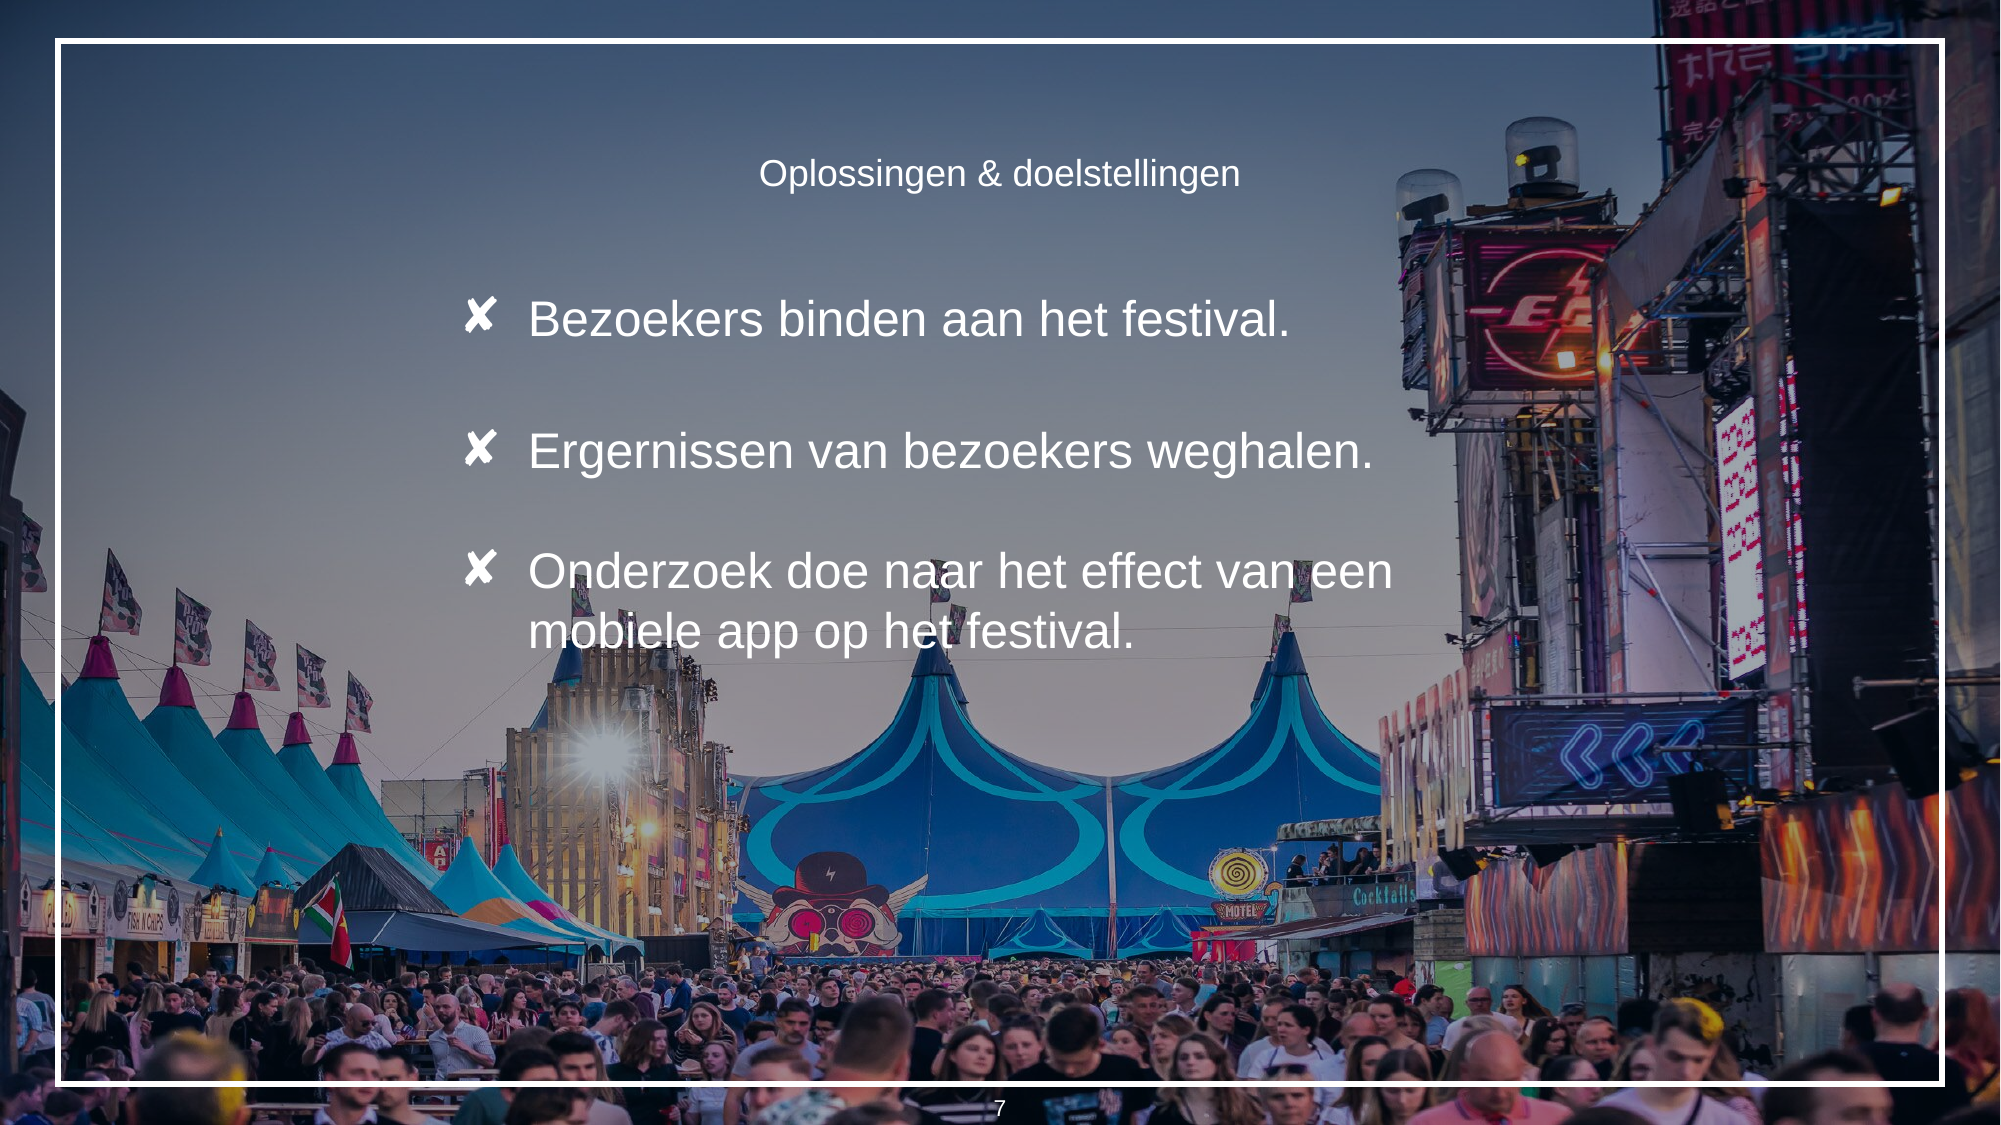

# Oplossingen & doelstellingen
Bezoekers binden aan het festival.

Ergernissen van bezoekers weghalen.

Onderzoek doe naar het effect van een mobiele app op het festival.
7